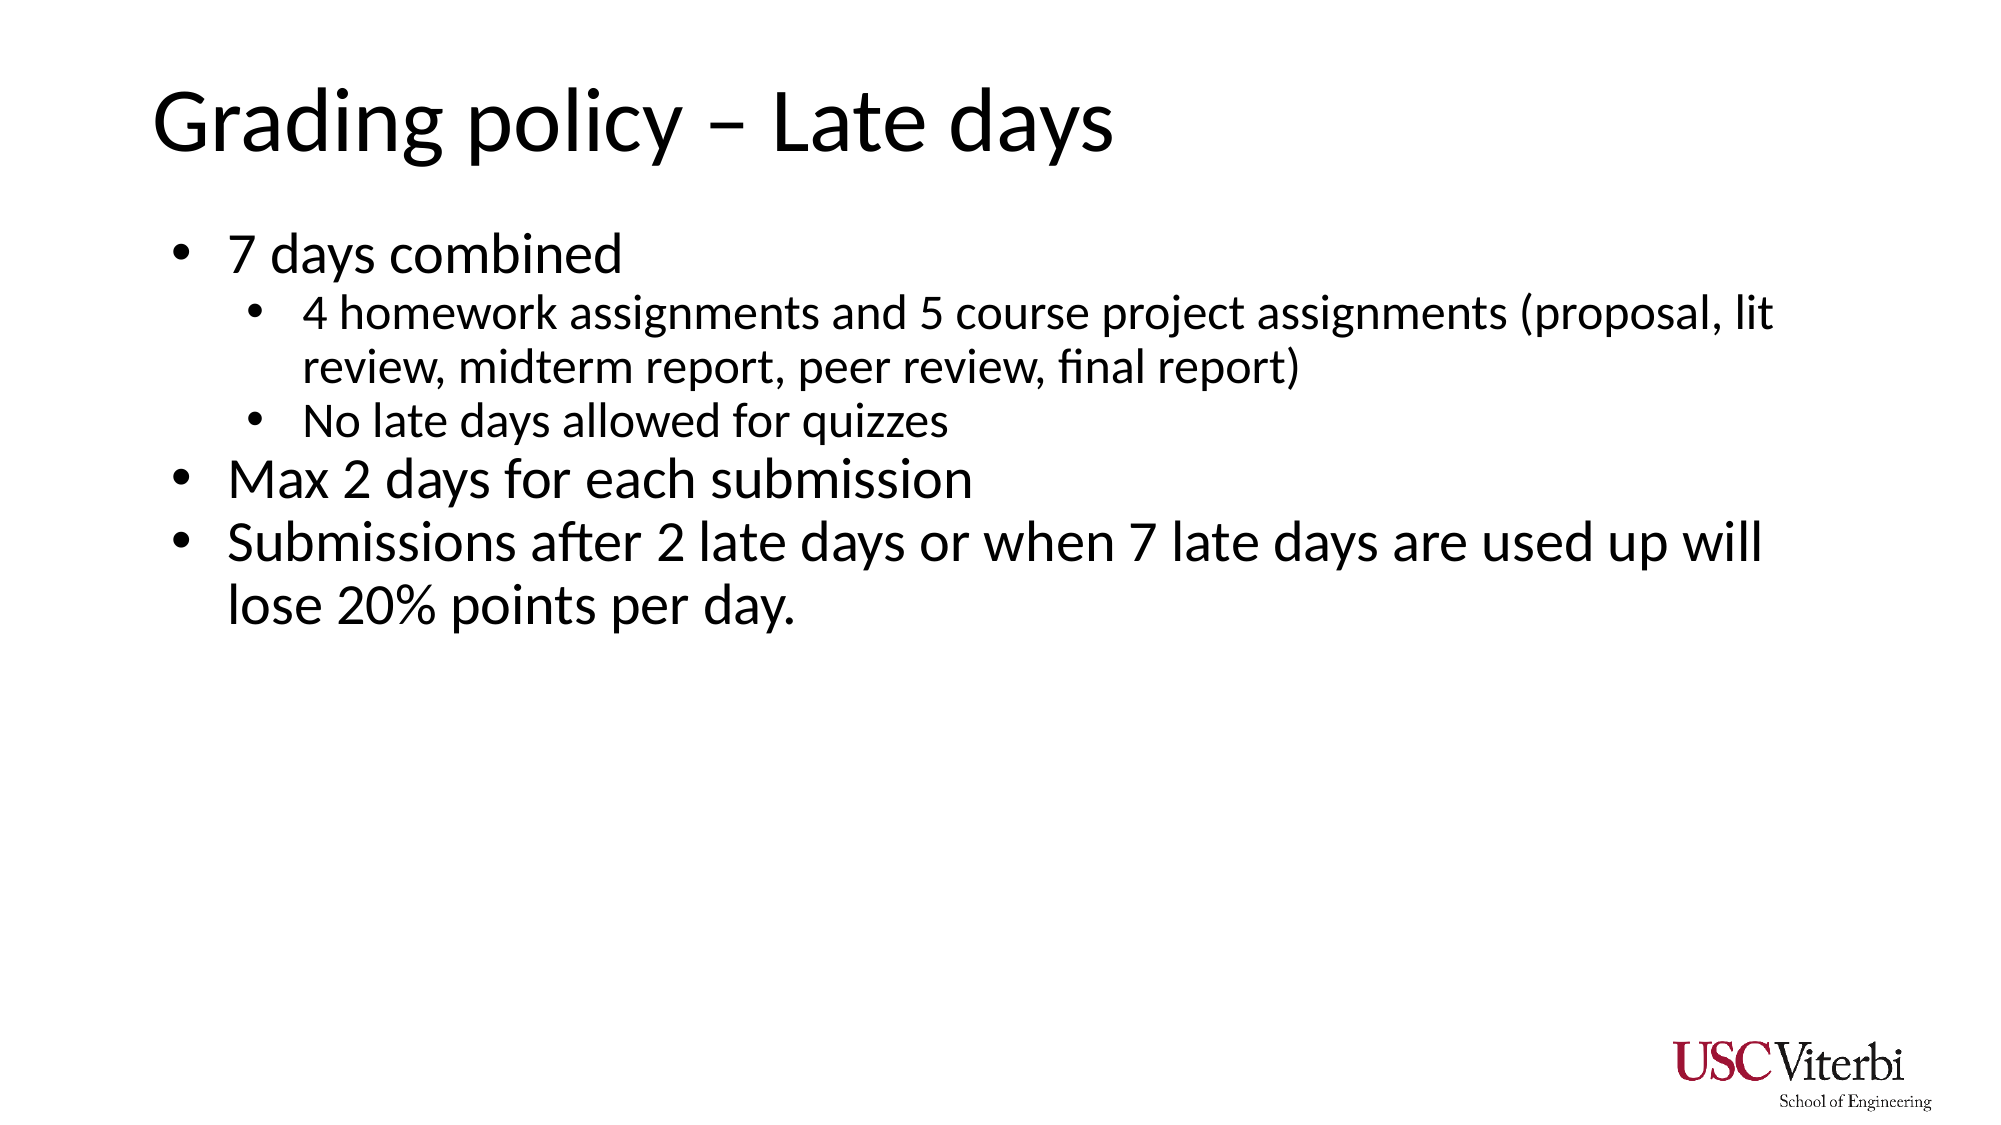

# Grading policy – Late days
7 days combined
4 homework assignments and 5 course project assignments (proposal, lit review, midterm report, peer review, final report)
No late days allowed for quizzes
Max 2 days for each submission
Submissions after 2 late days or when 7 late days are used up will lose 20% points per day.